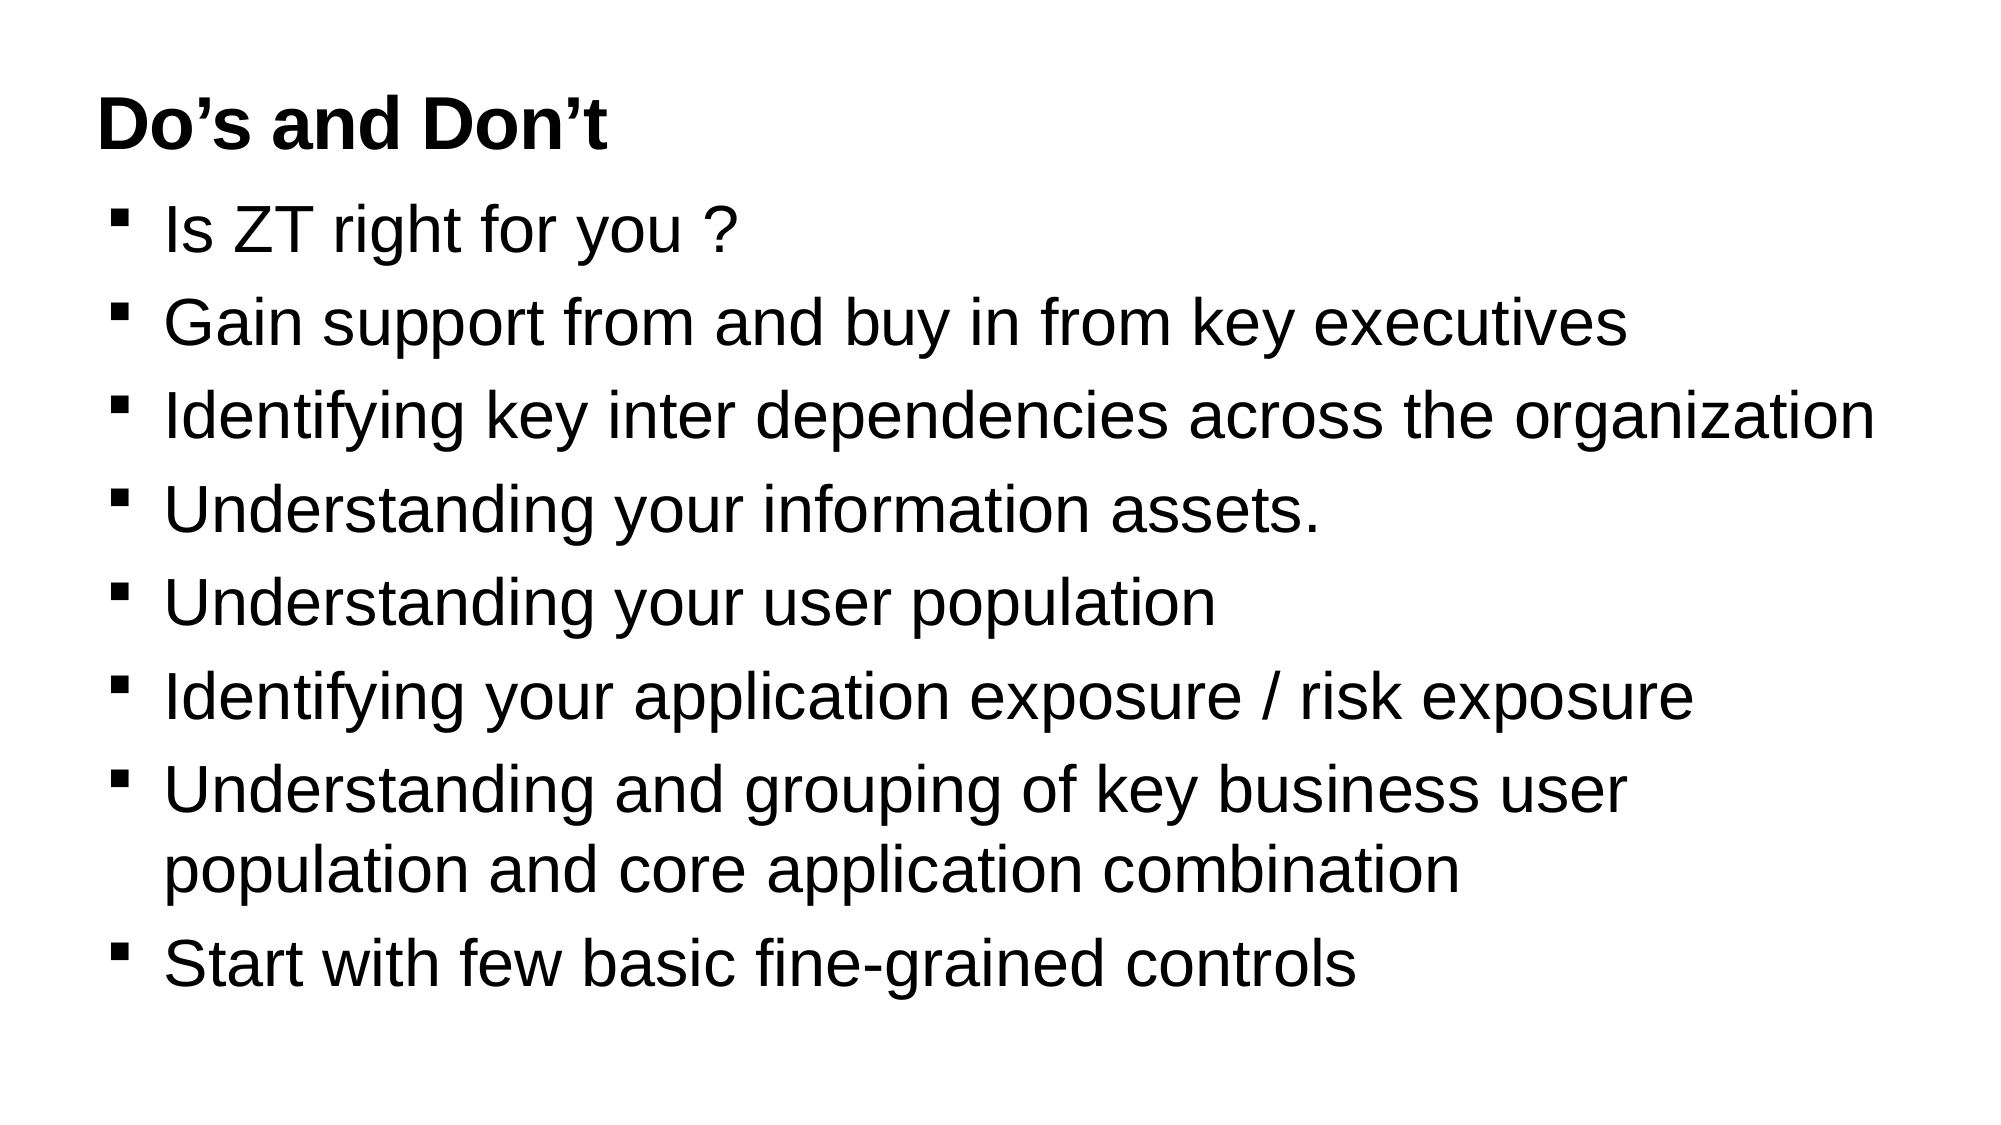

# Do’s and Don’t
Is ZT right for you ?
Gain support from and buy in from key executives
Identifying key inter dependencies across the organization
Understanding your information assets.
Understanding your user population
Identifying your application exposure / risk exposure
Understanding and grouping of key business user population and core application combination
Start with few basic fine-grained controls